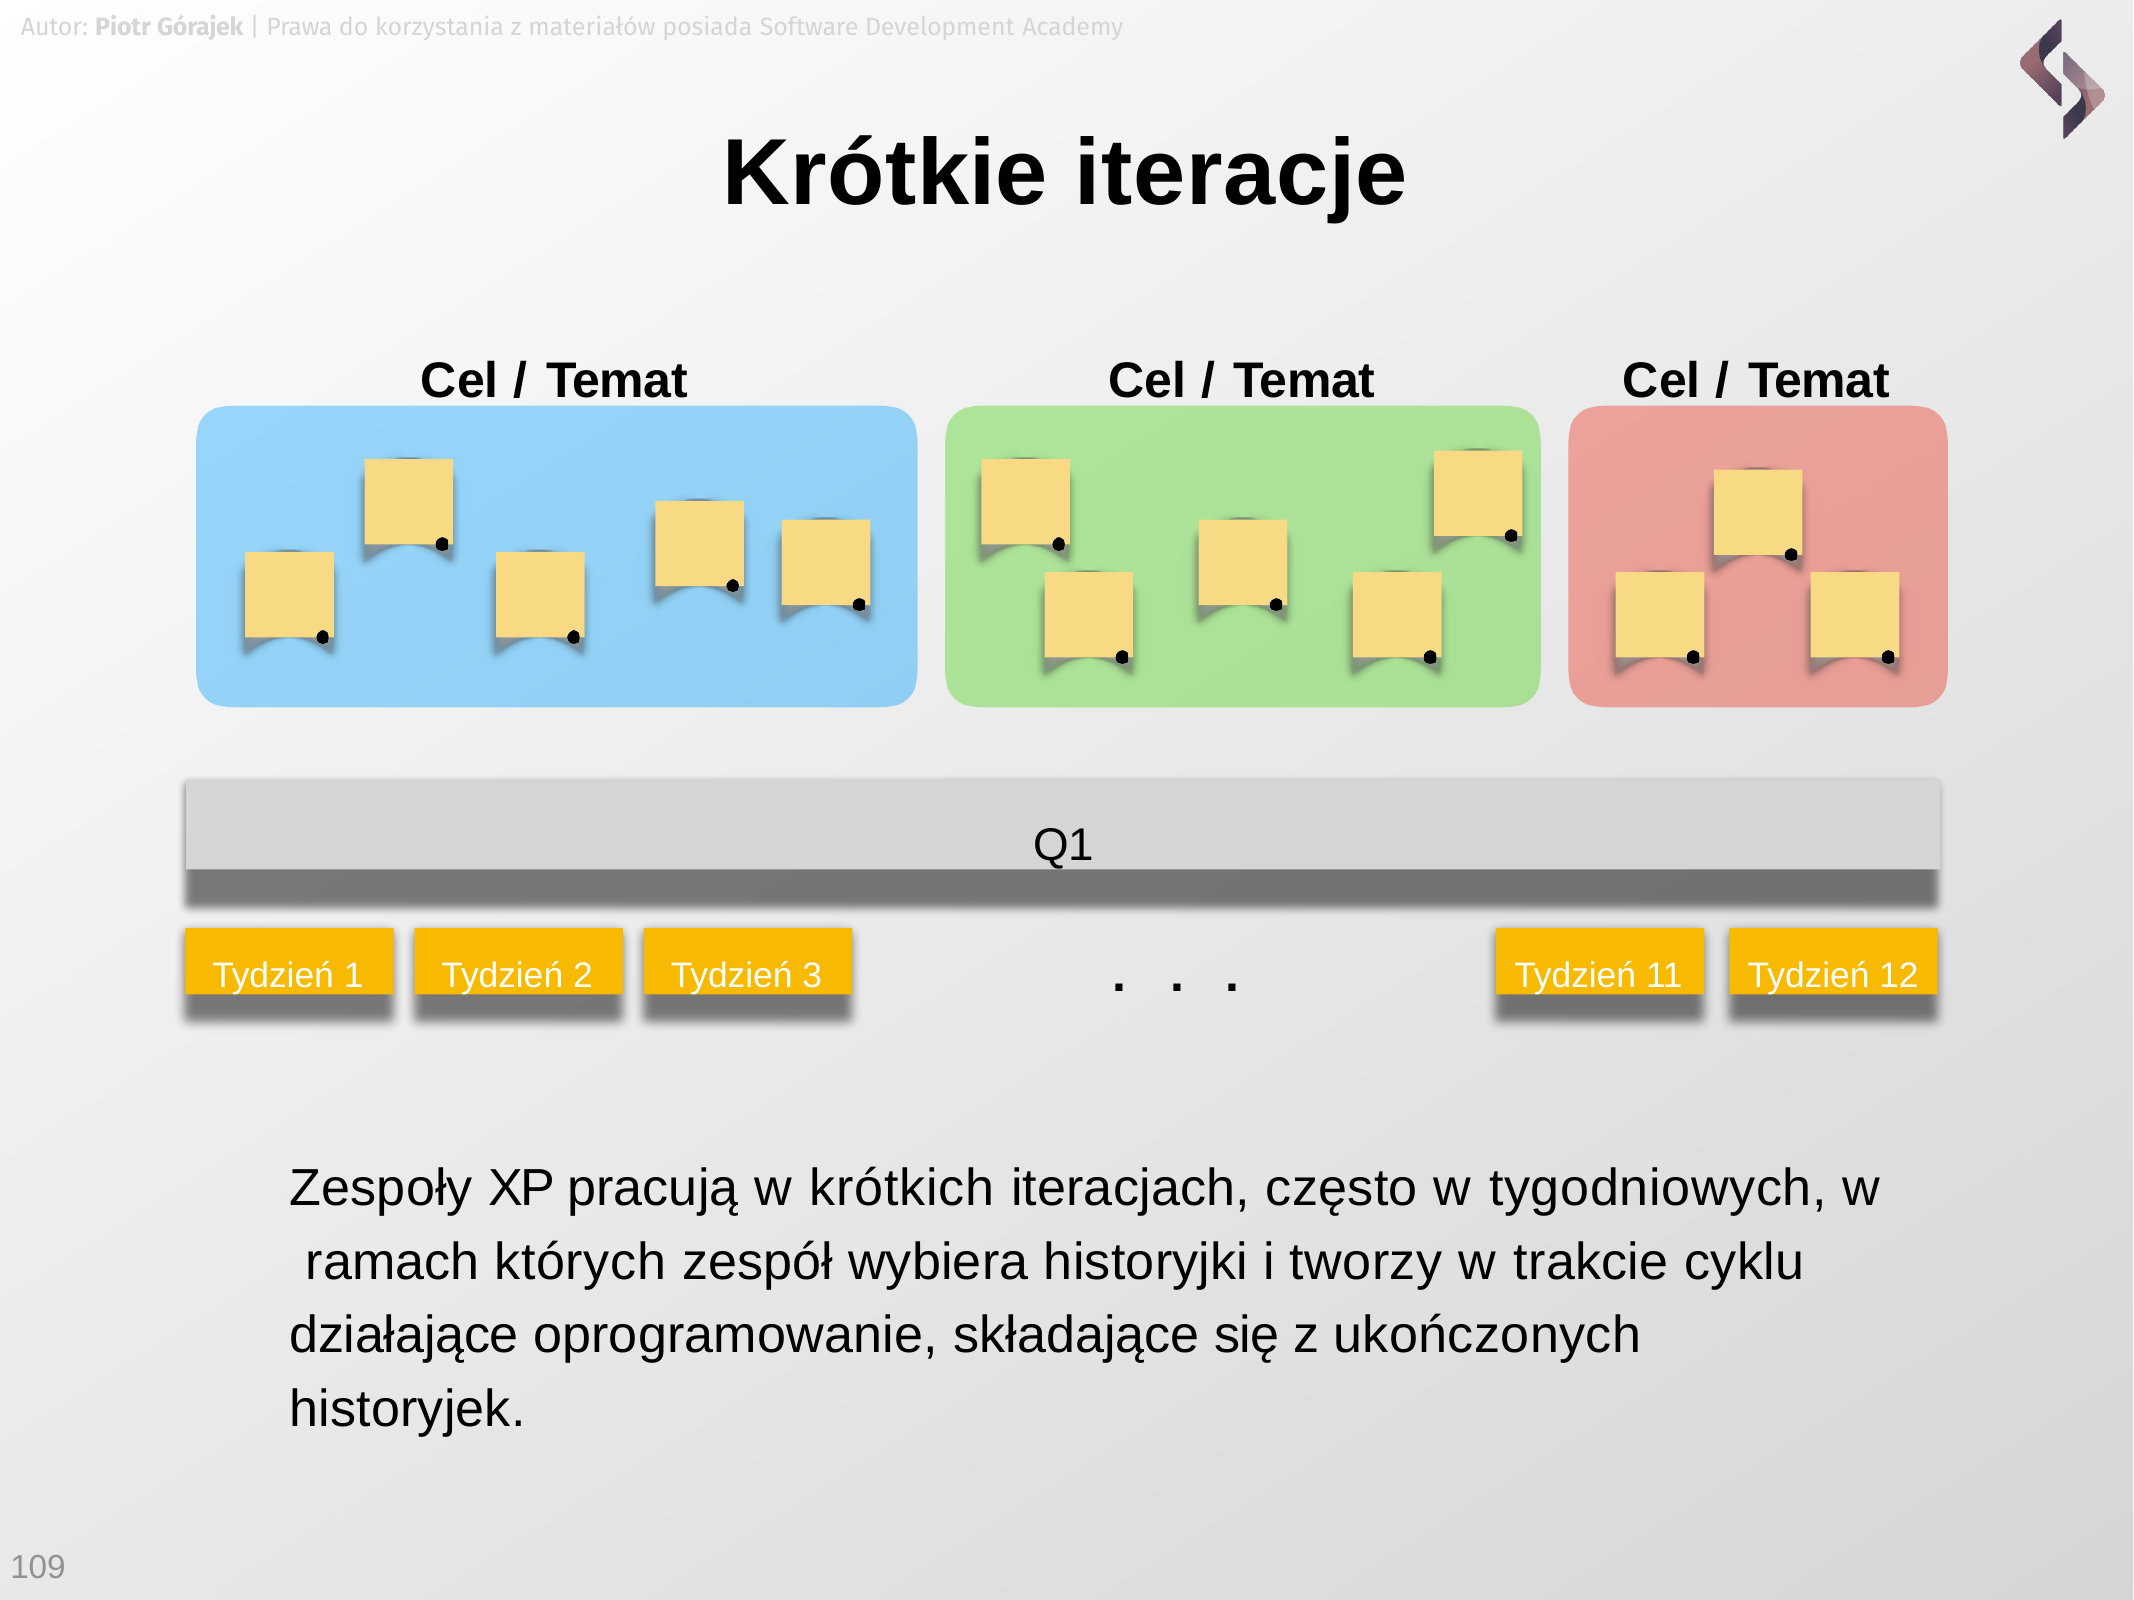

Autor: Piotr Górajek | Prawa do korzystania z materiałów posiada Software Development Academy
# Krótkie iteracje

Cel / Temat
Cel / Temat
Cel / Temat

Q1

Tydzień 1
Tydzień 2
Tydzień 3
Tydzień 11
Tydzień 12
.	.	.
Zespoły XP pracują w krótkich iteracjach, często w tygodniowych, w  ramach których zespół wybiera historyjki i tworzy w trakcie cyklu  działające oprogramowanie, składające się z ukończonych  historyjek.
109